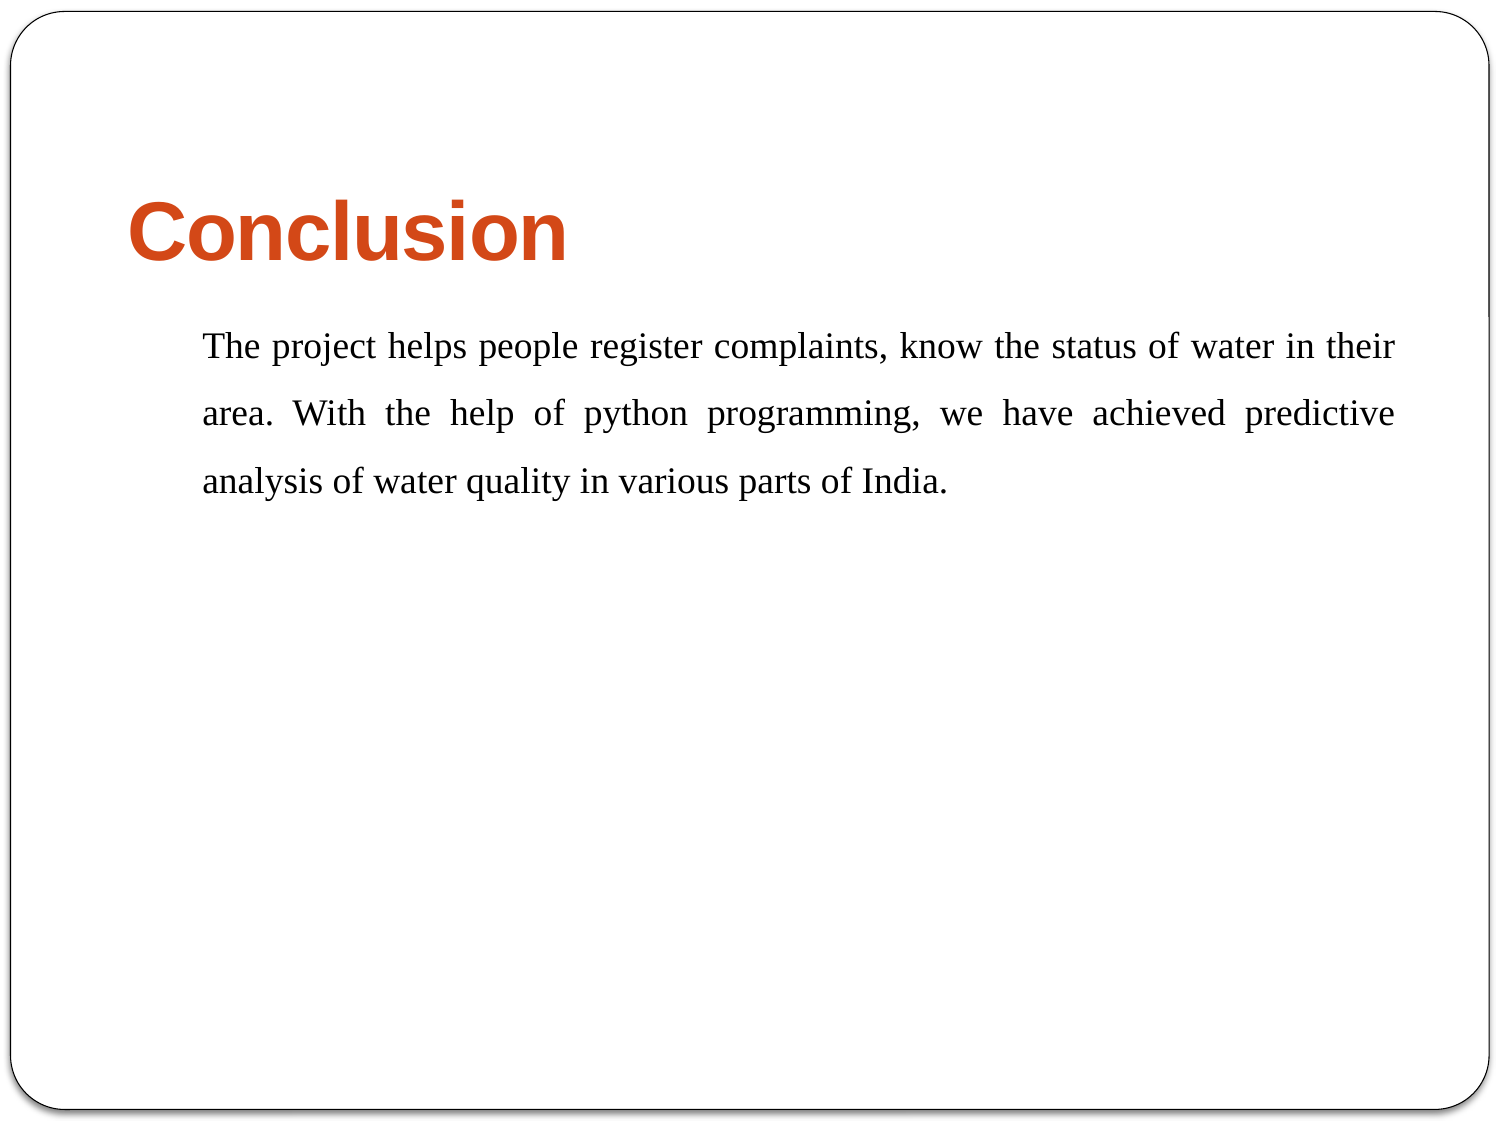

Conclusion
The project helps people register complaints, know the status of water in their area. With the help of python programming, we have achieved predictive analysis of water quality in various parts of India.